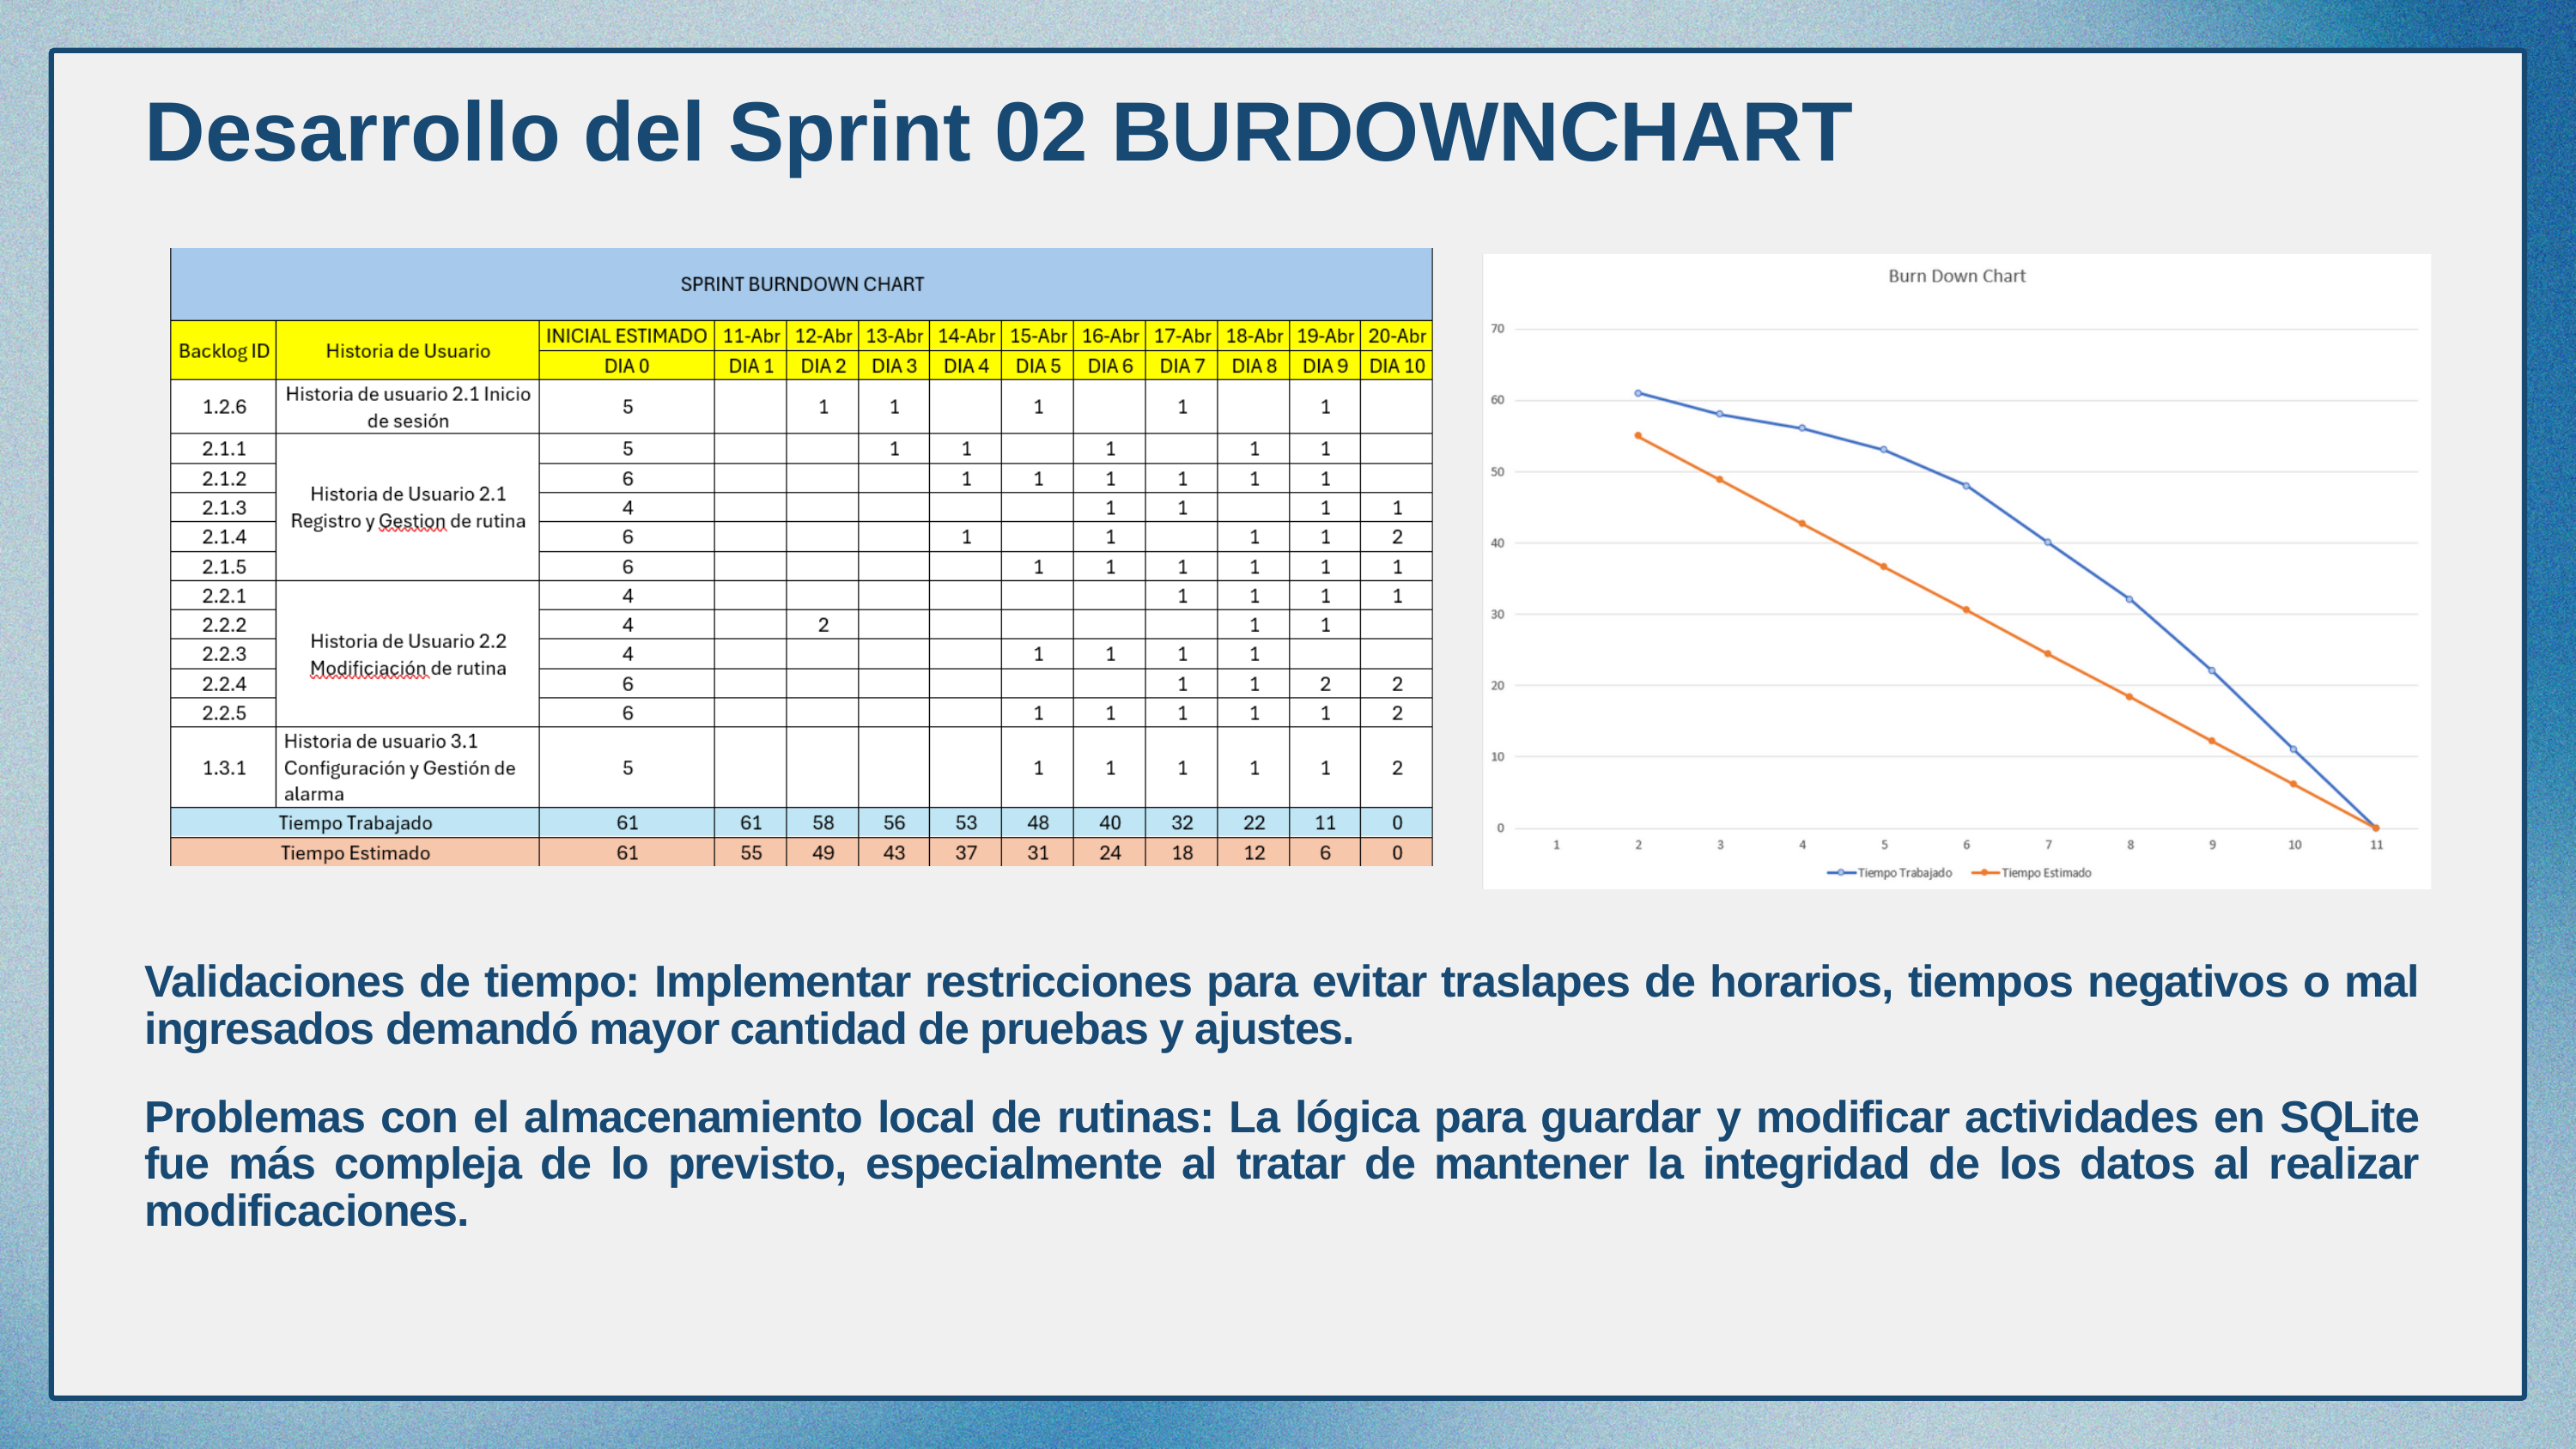

Desarrollo del Sprint 02 BURDOWNCHART

Validaciones de tiempo: Implementar restricciones para evitar traslapes de horarios, tiempos negativos o mal ingresados demandó mayor cantidad de pruebas y ajustes.
Problemas con el almacenamiento local de rutinas: La lógica para guardar y modificar actividades en SQLite fue más compleja de lo previsto, especialmente al tratar de mantener la integridad de los datos al realizar modificaciones.